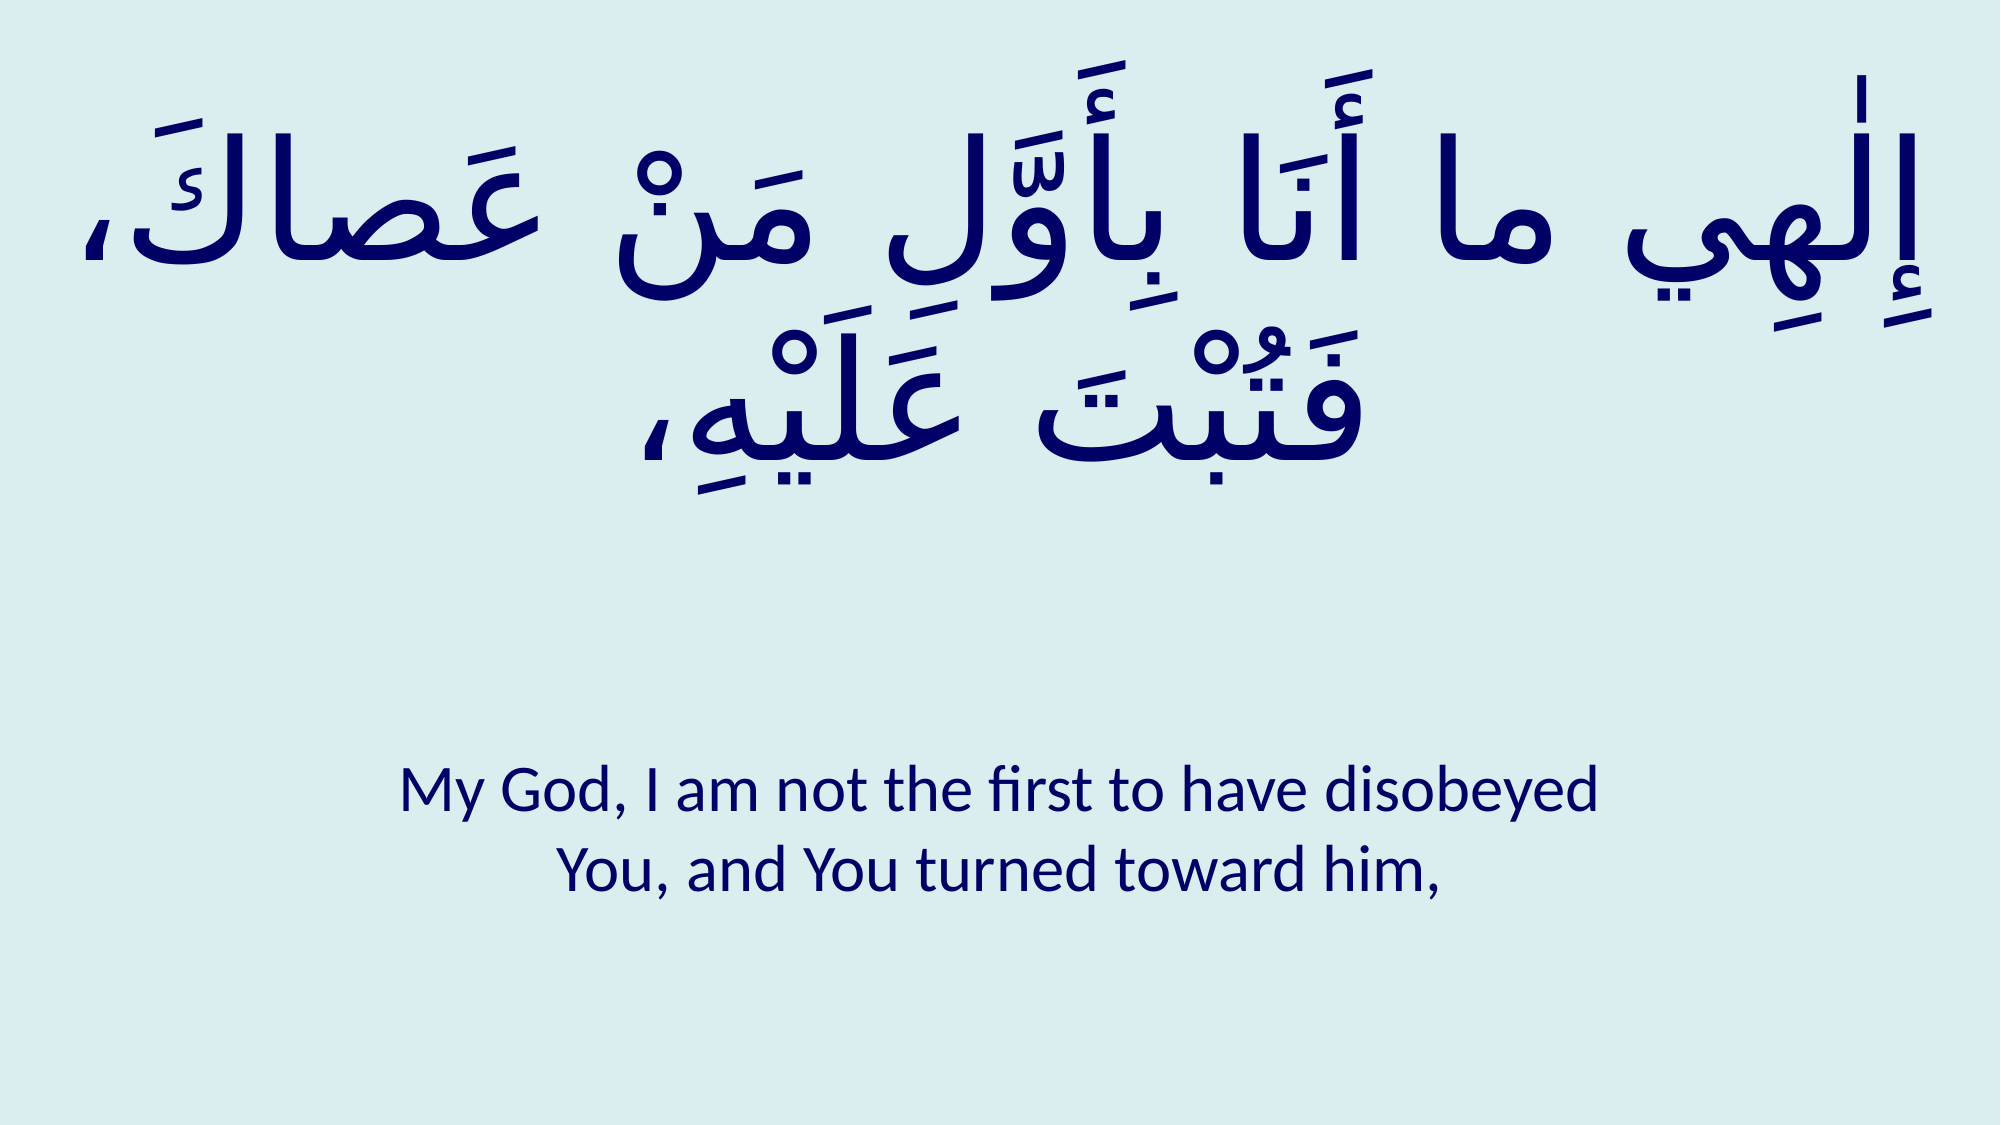

# إِلٰهِي ما أَنَا بِأَوَّلِ مَنْ عَصاكَ، فَتُبْتَ عَلَيْهِ،
My God, I am not the first to have disobeyed You, and You turned toward him,